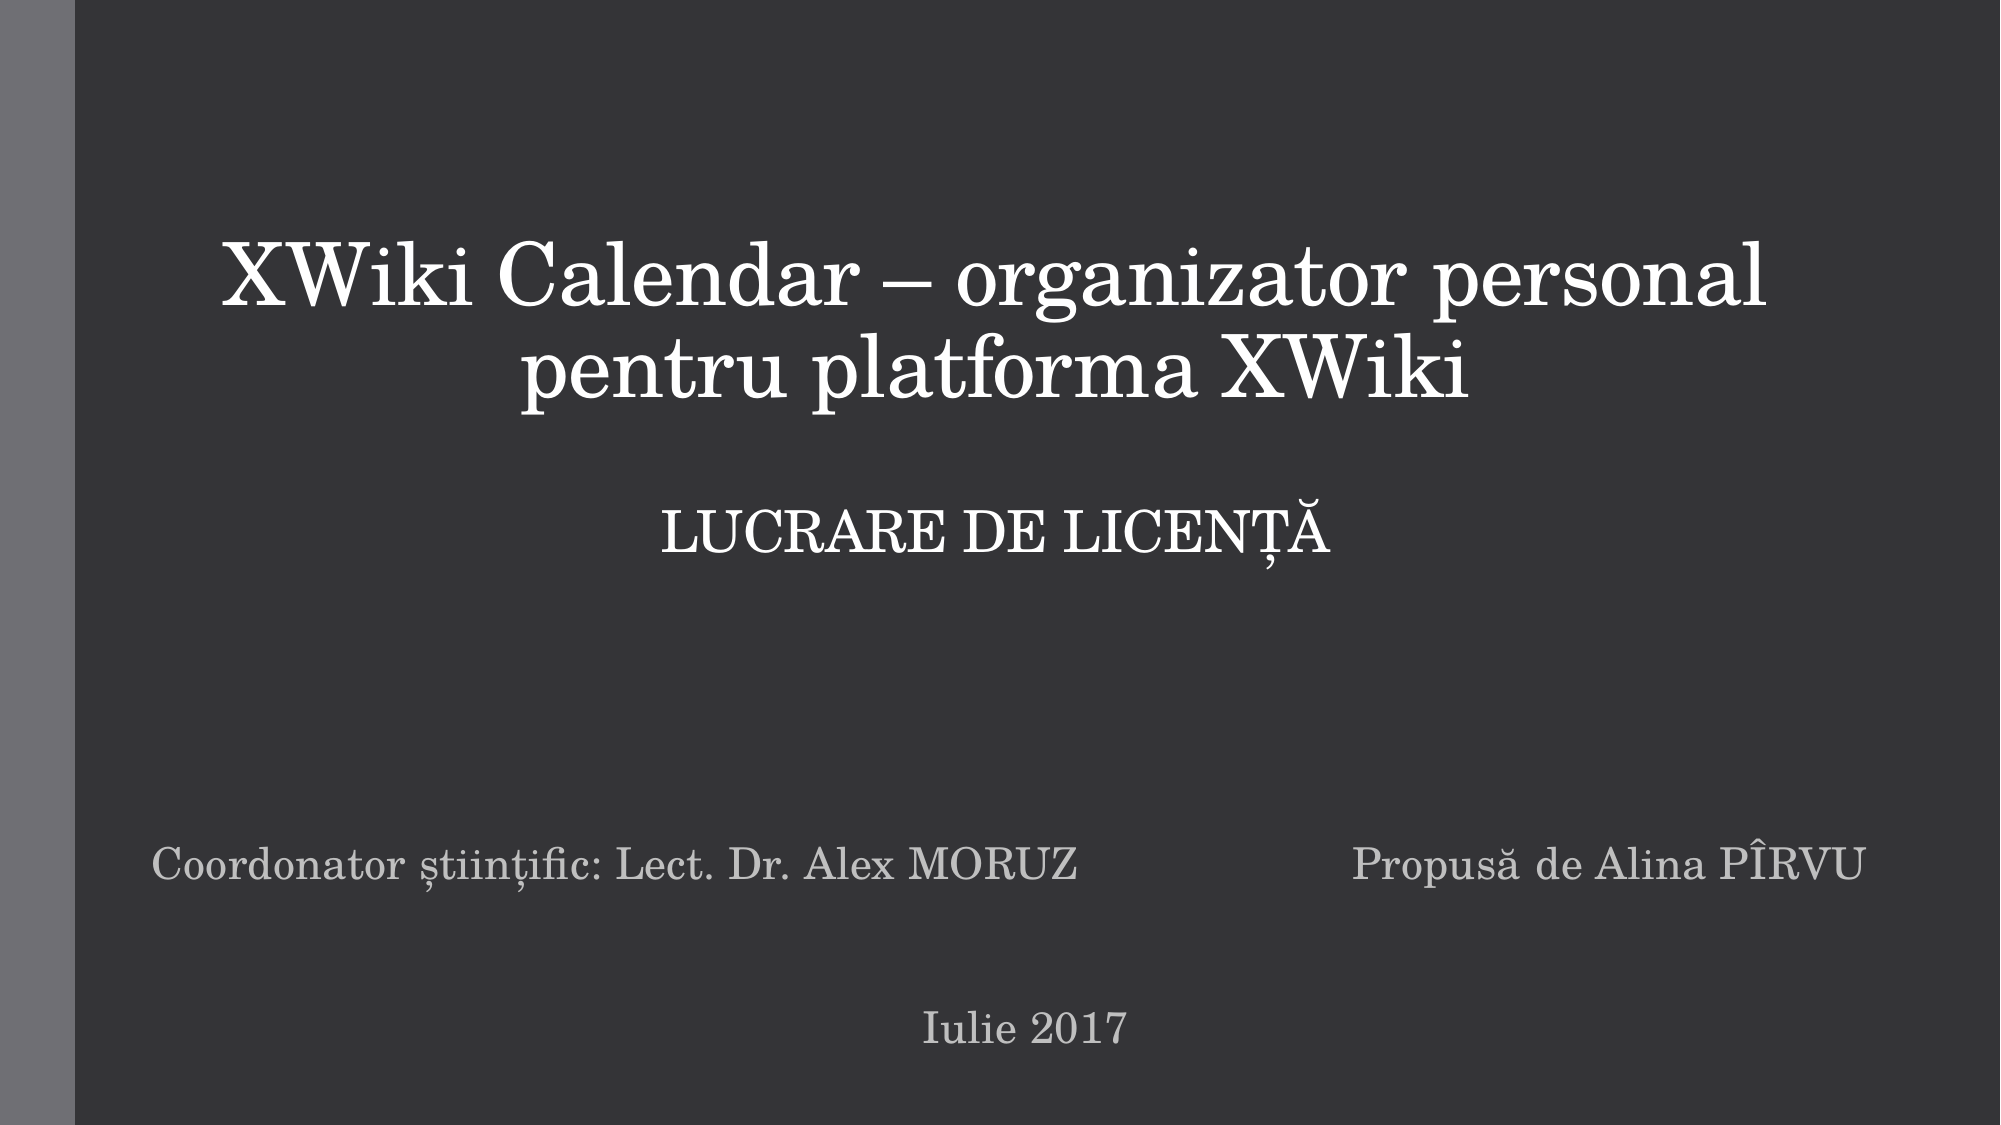

# XWiki Calendar – organizator personal pentru platforma XWiki LUCRARE DE LICENȚĂ
Coordonator științific: Lect. Dr. Alex MORUZ                      Propusă de Alina PÎRVU

Iulie 2017